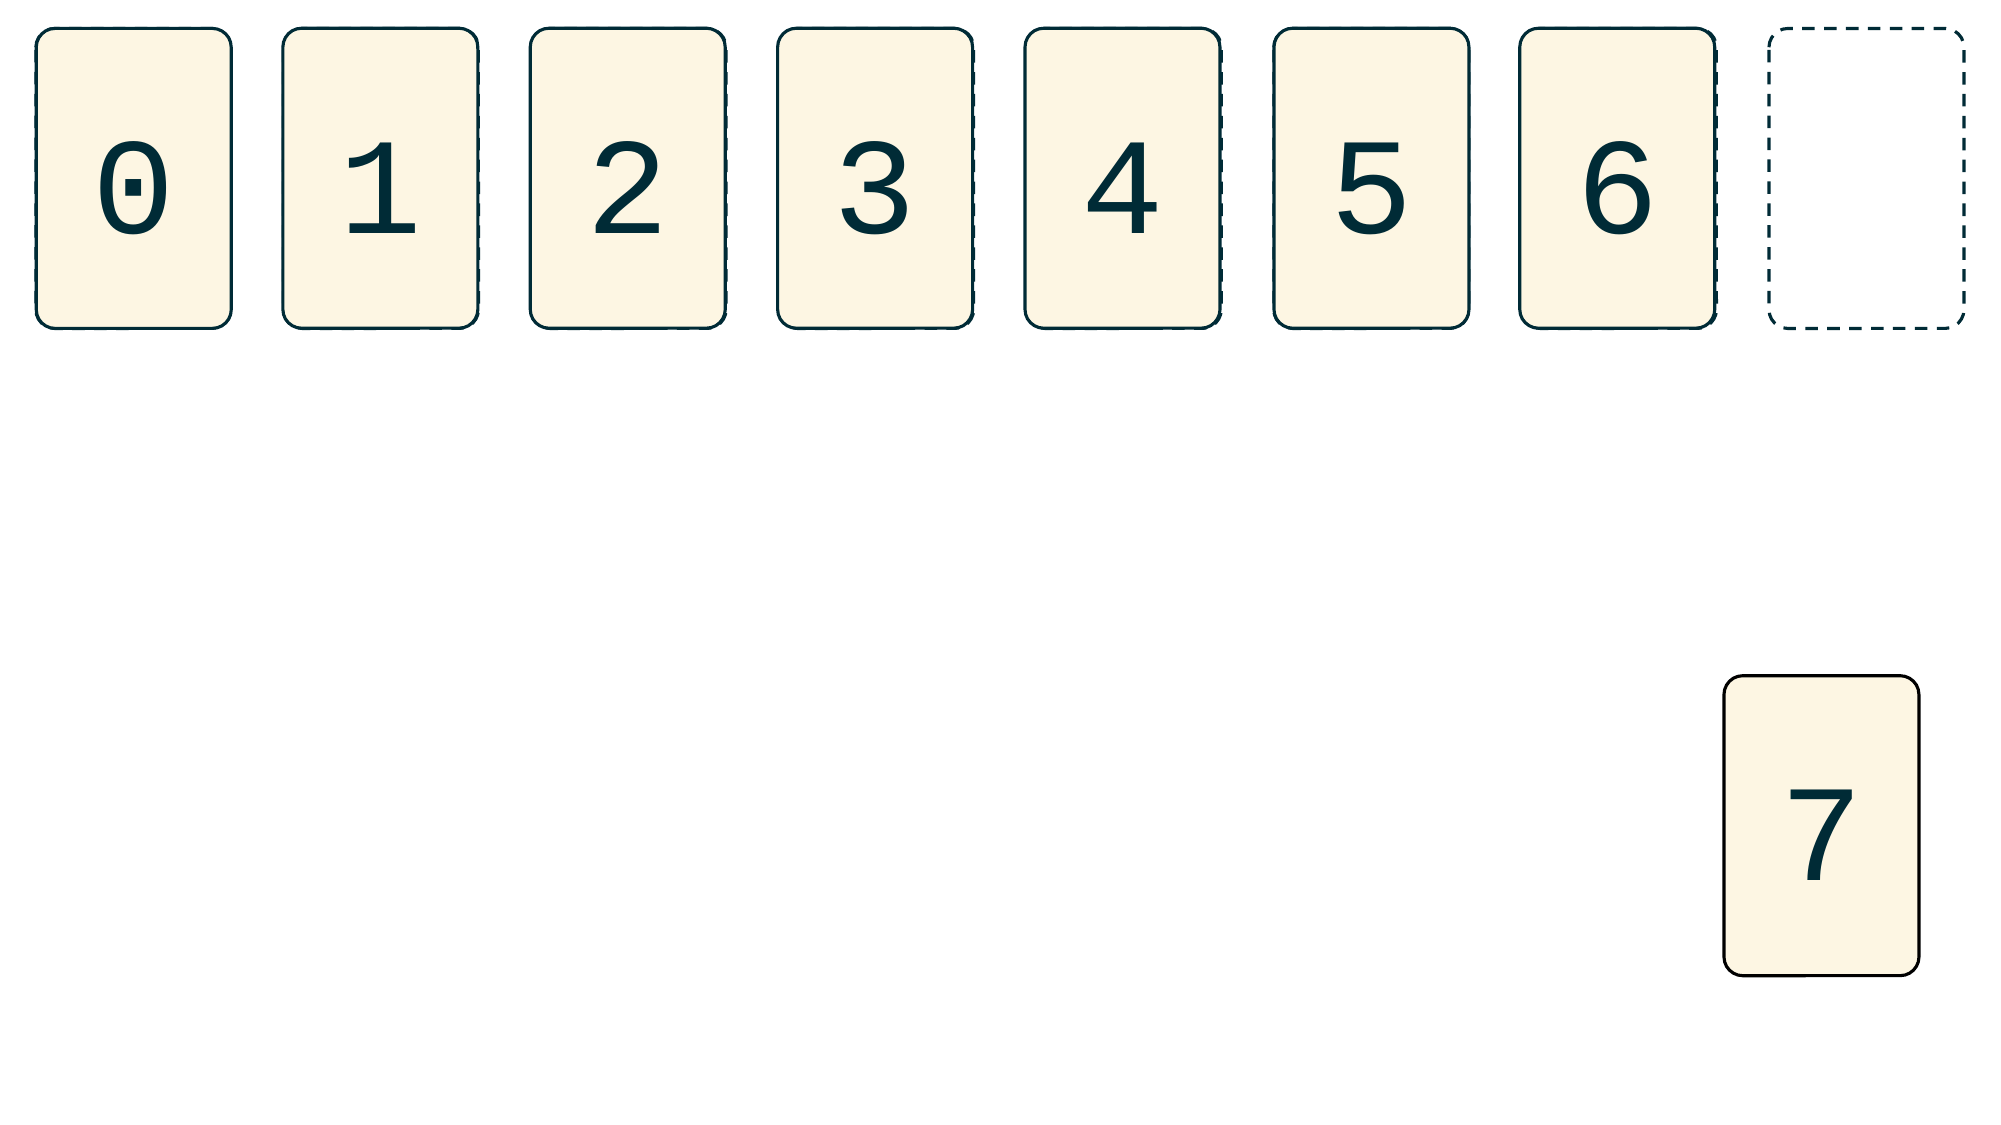

1
2
3
4
5
6
0
7